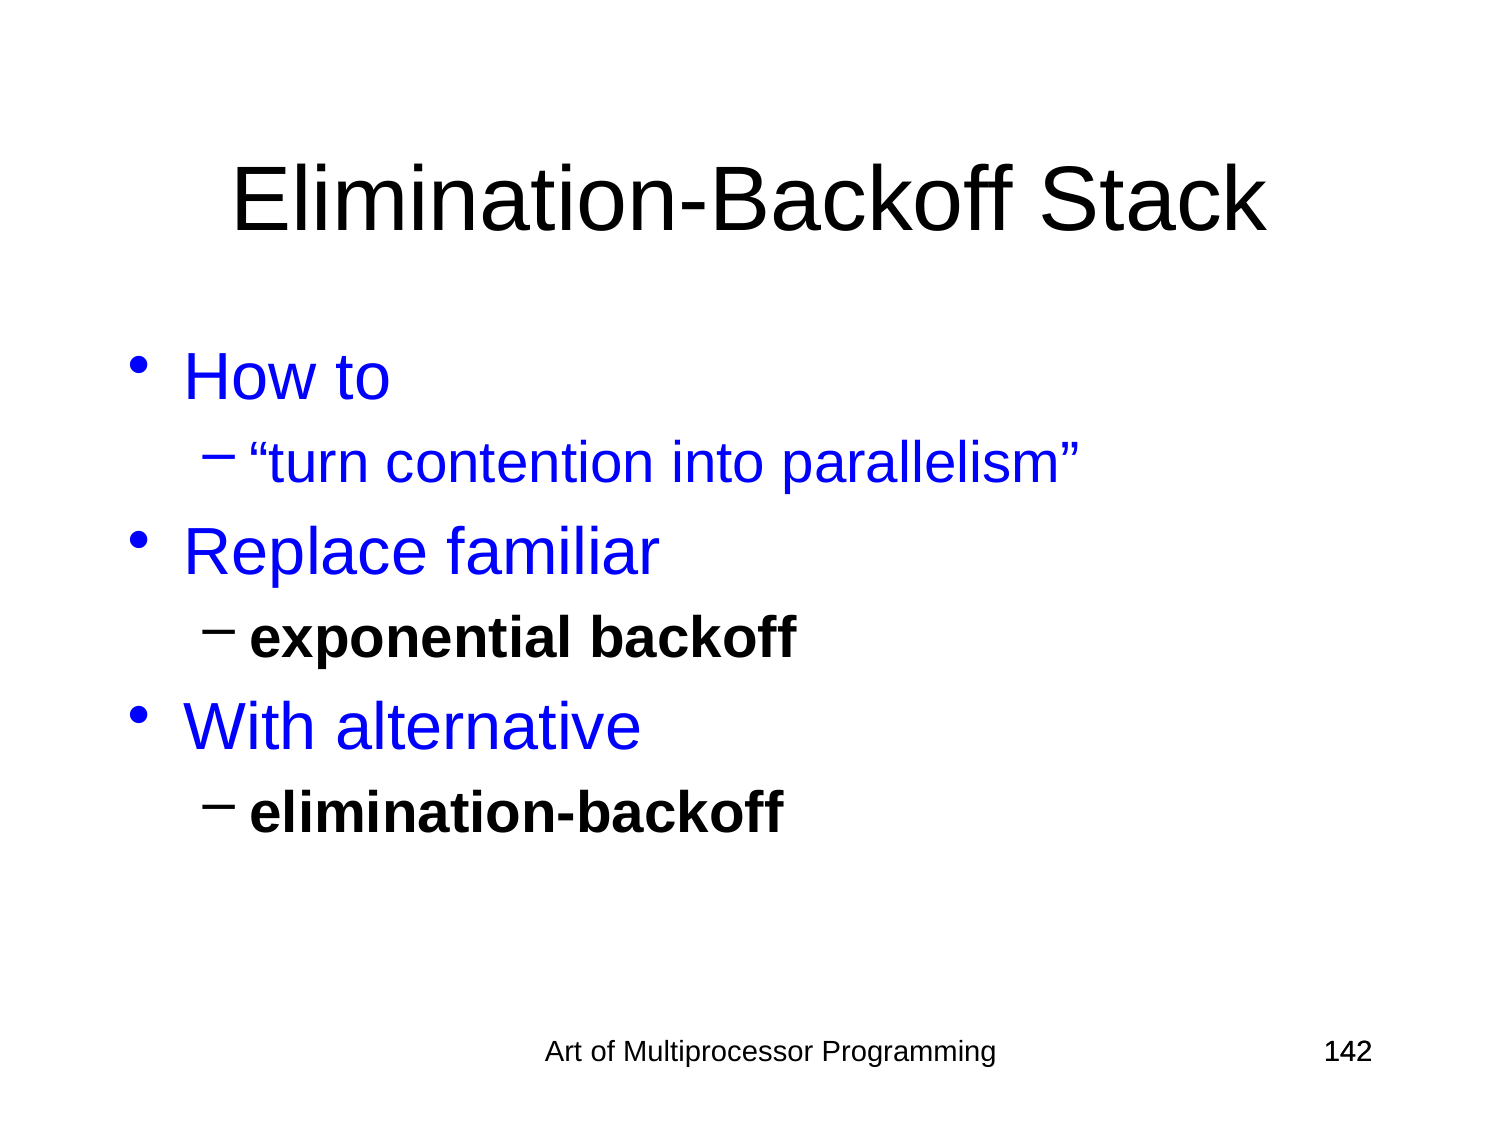

Elimination-Backoff Stack
How to
“turn contention into parallelism”
Replace familiar
exponential backoff
With alternative
elimination-backoff
Art of Multiprocessor Programming
142
142